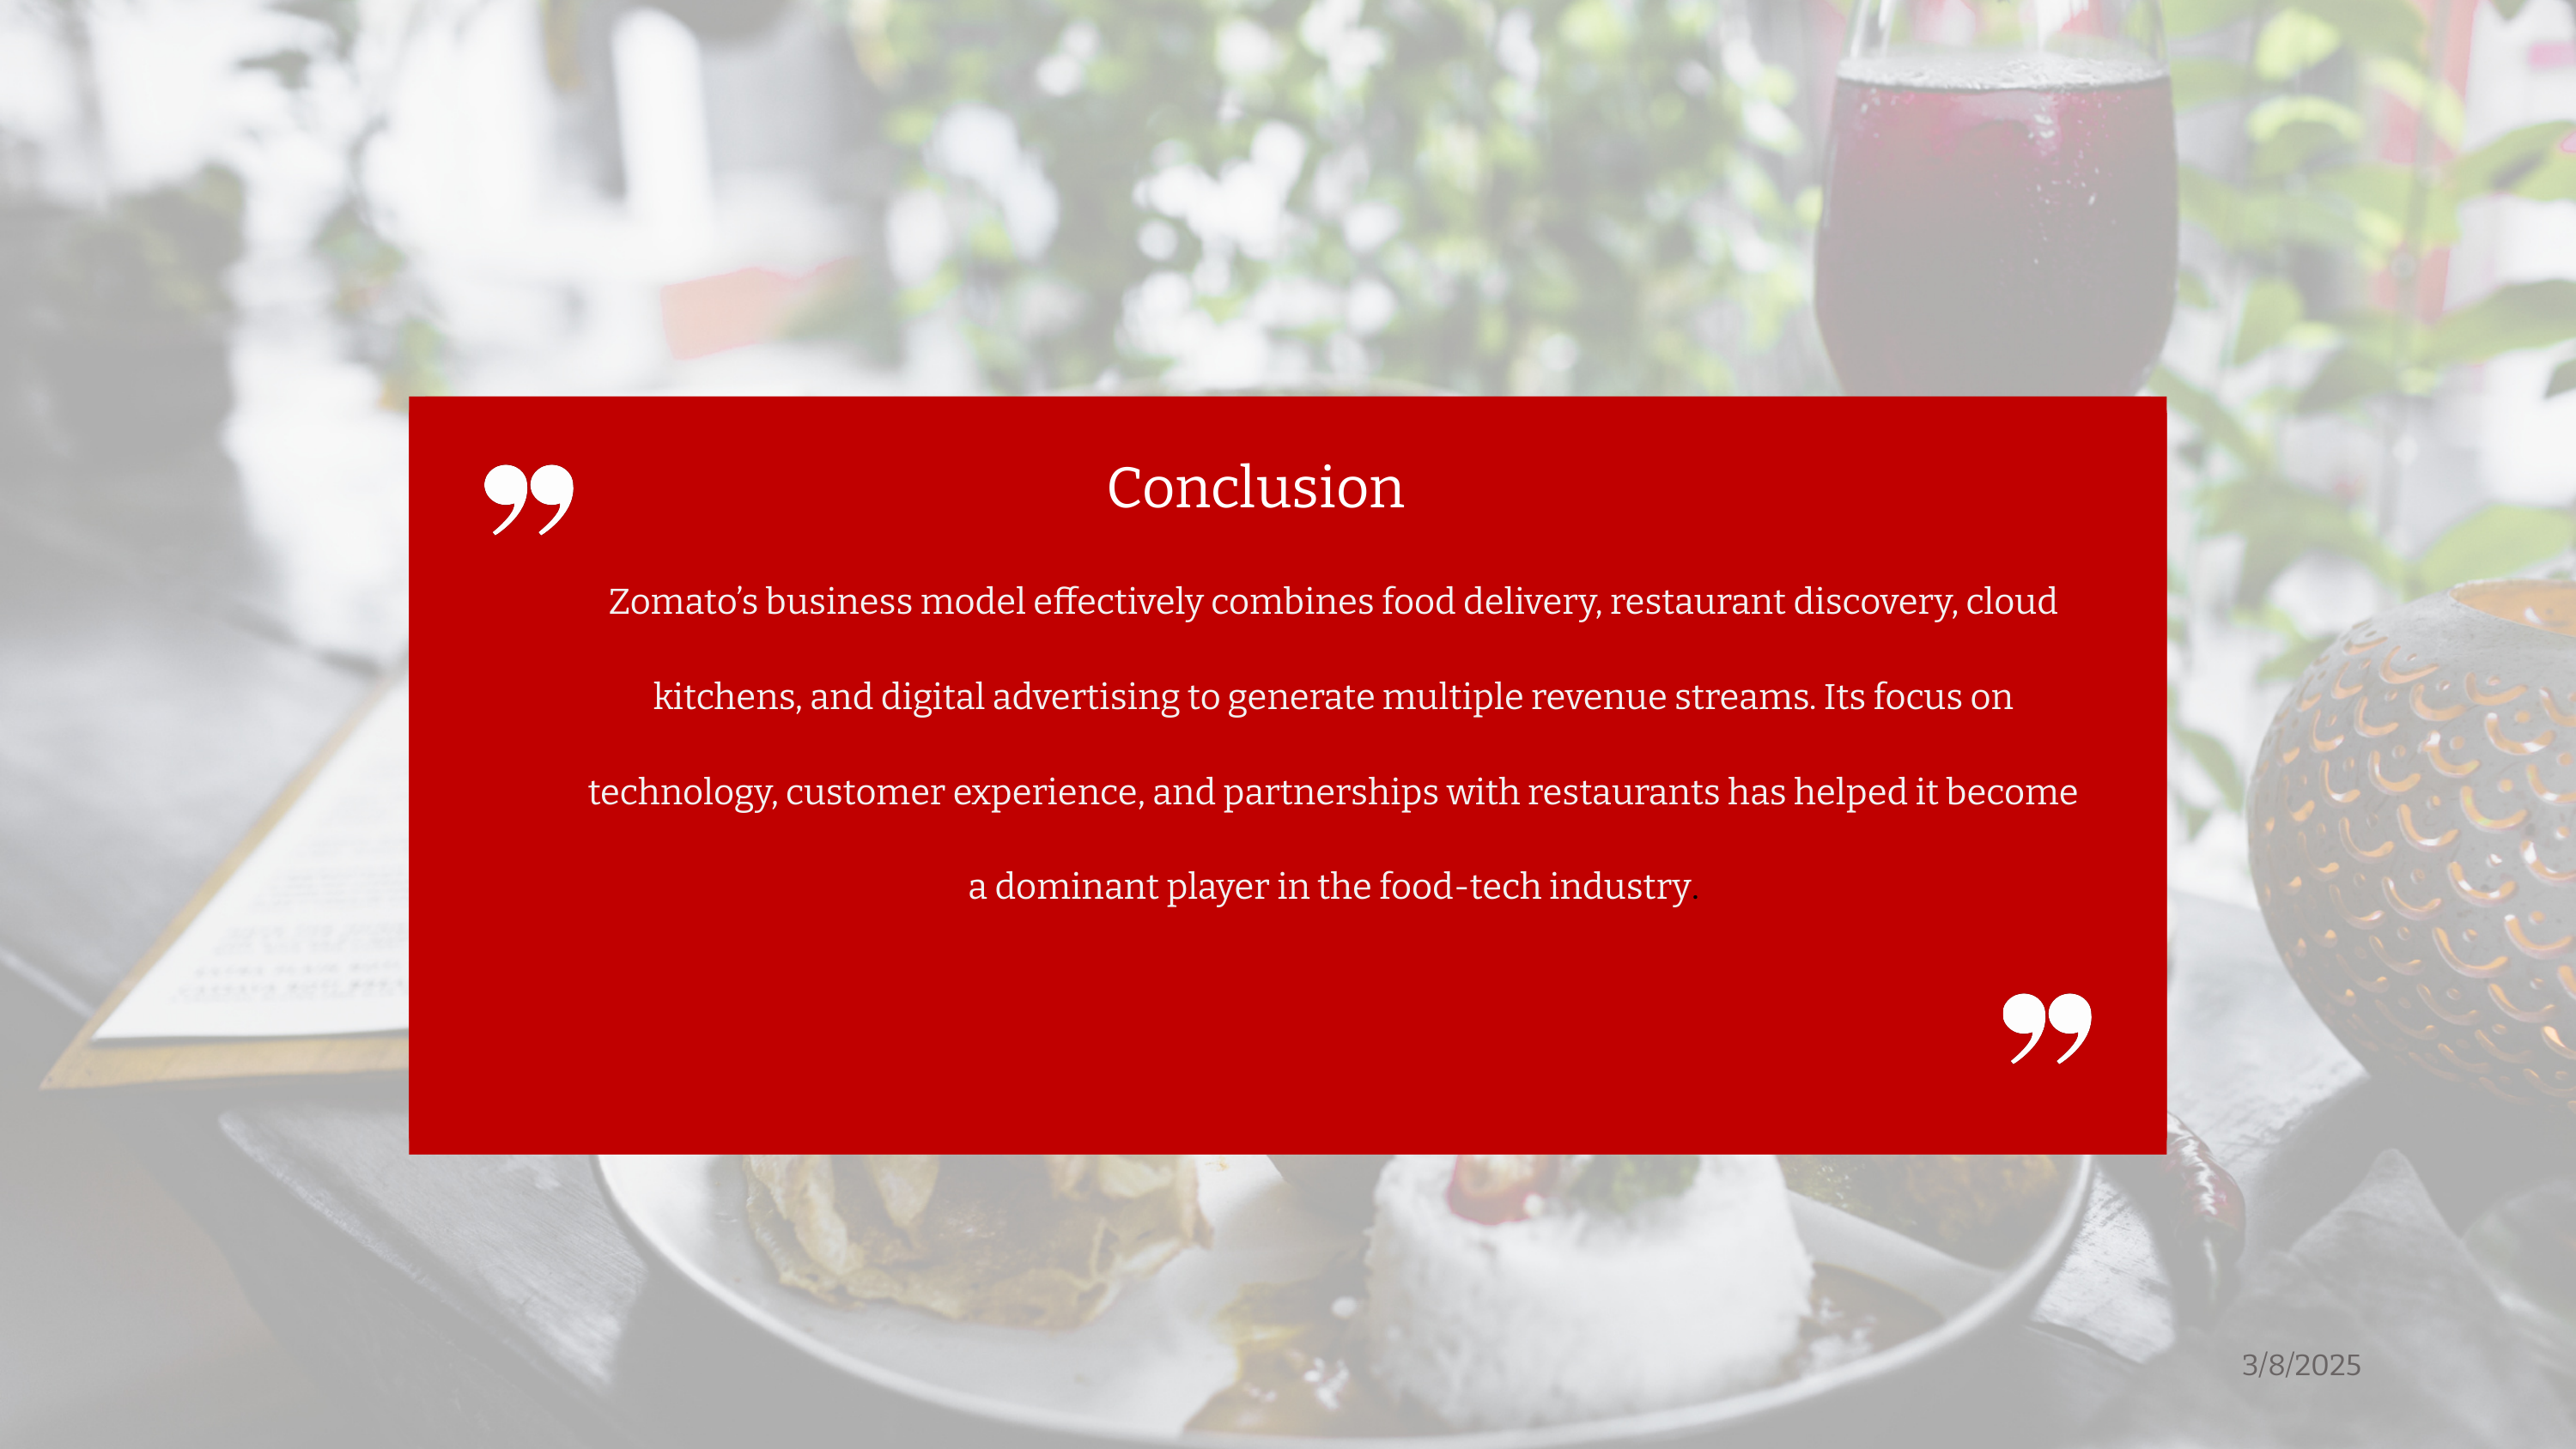

Conclusion

Zomato’s business model effectively combines food delivery, restaurant discovery, cloud kitchens, and digital advertising to generate multiple revenue streams. Its focus on technology, customer experience, and partnerships with restaurants has helped it become a dominant player in the food-tech industry.

3/8/2025